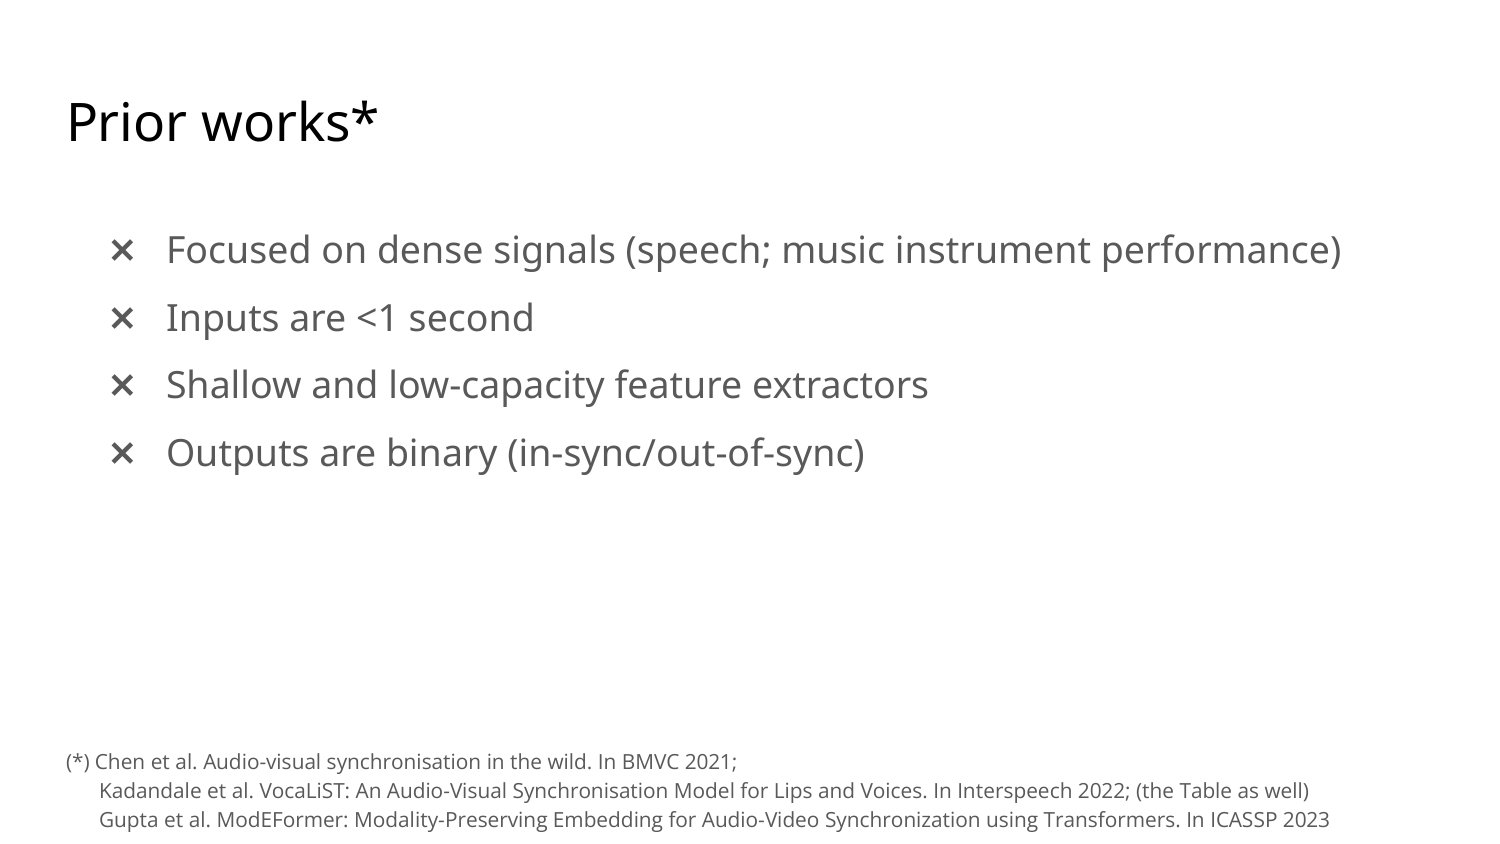

# Prior works*
Focused on dense signals (speech; music instrument performance)
Inputs are <1 second
Shallow and low-capacity feature extractors
Outputs are binary (in-sync/out-of-sync)
(*) Chen et al. Audio-visual synchronisation in the wild. In BMVC 2021;
      Kadandale et al. VocaLiST: An Audio-Visual Synchronisation Model for Lips and Voices. In Interspeech 2022; (the Table as well)
      Gupta et al. ModEFormer: Modality-Preserving Embedding for Audio-Video Synchronization using Transformers. In ICASSP 2023